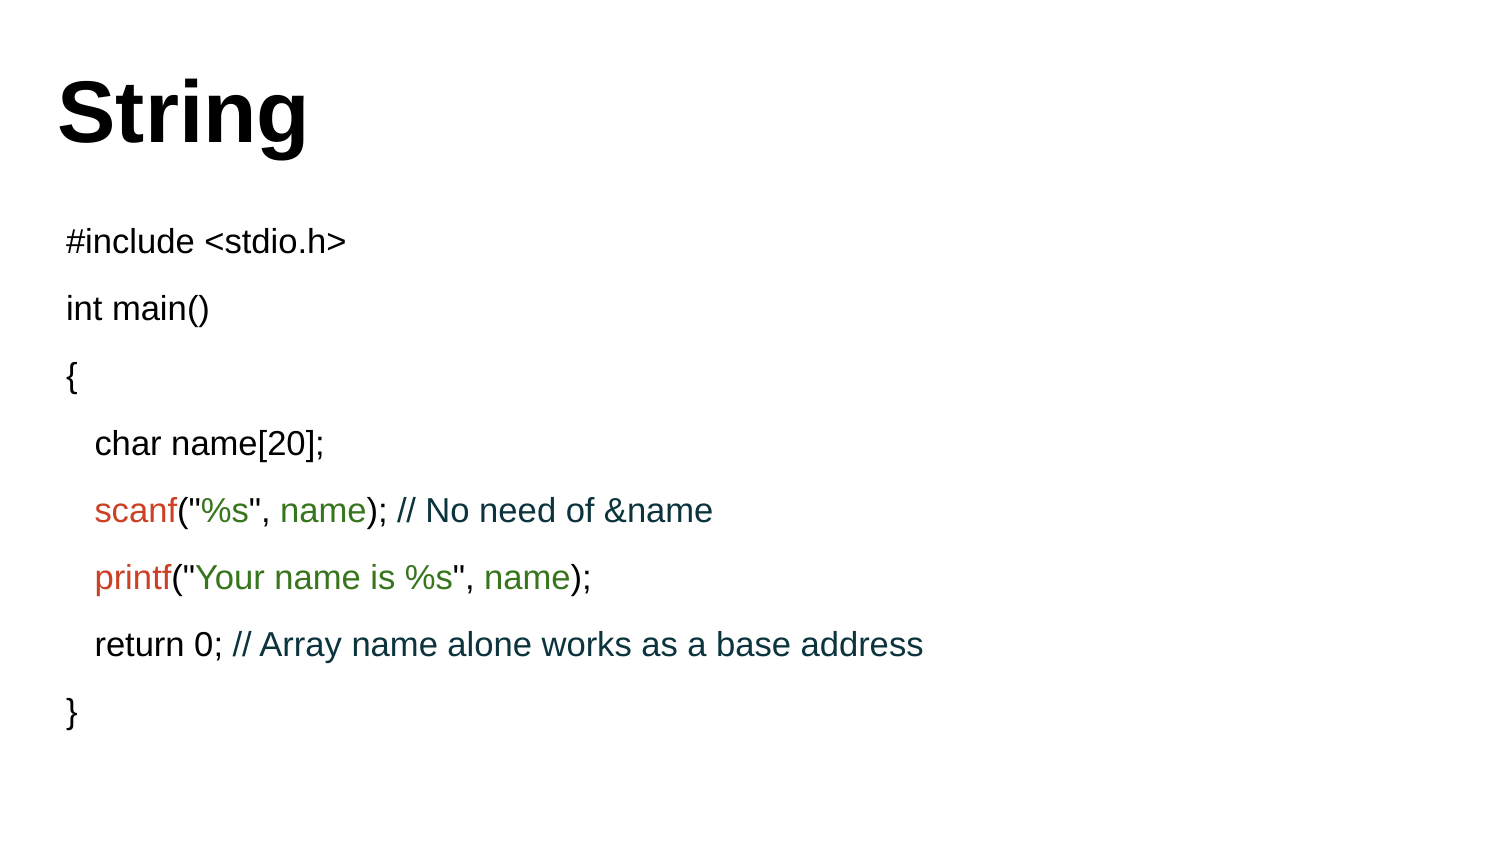

# String
#include <stdio.h>
int main()
{
   char name[20];
   scanf("%s", name); // No need of &name
   printf("Your name is %s", name);
   return 0; // Array name alone works as a base address
}